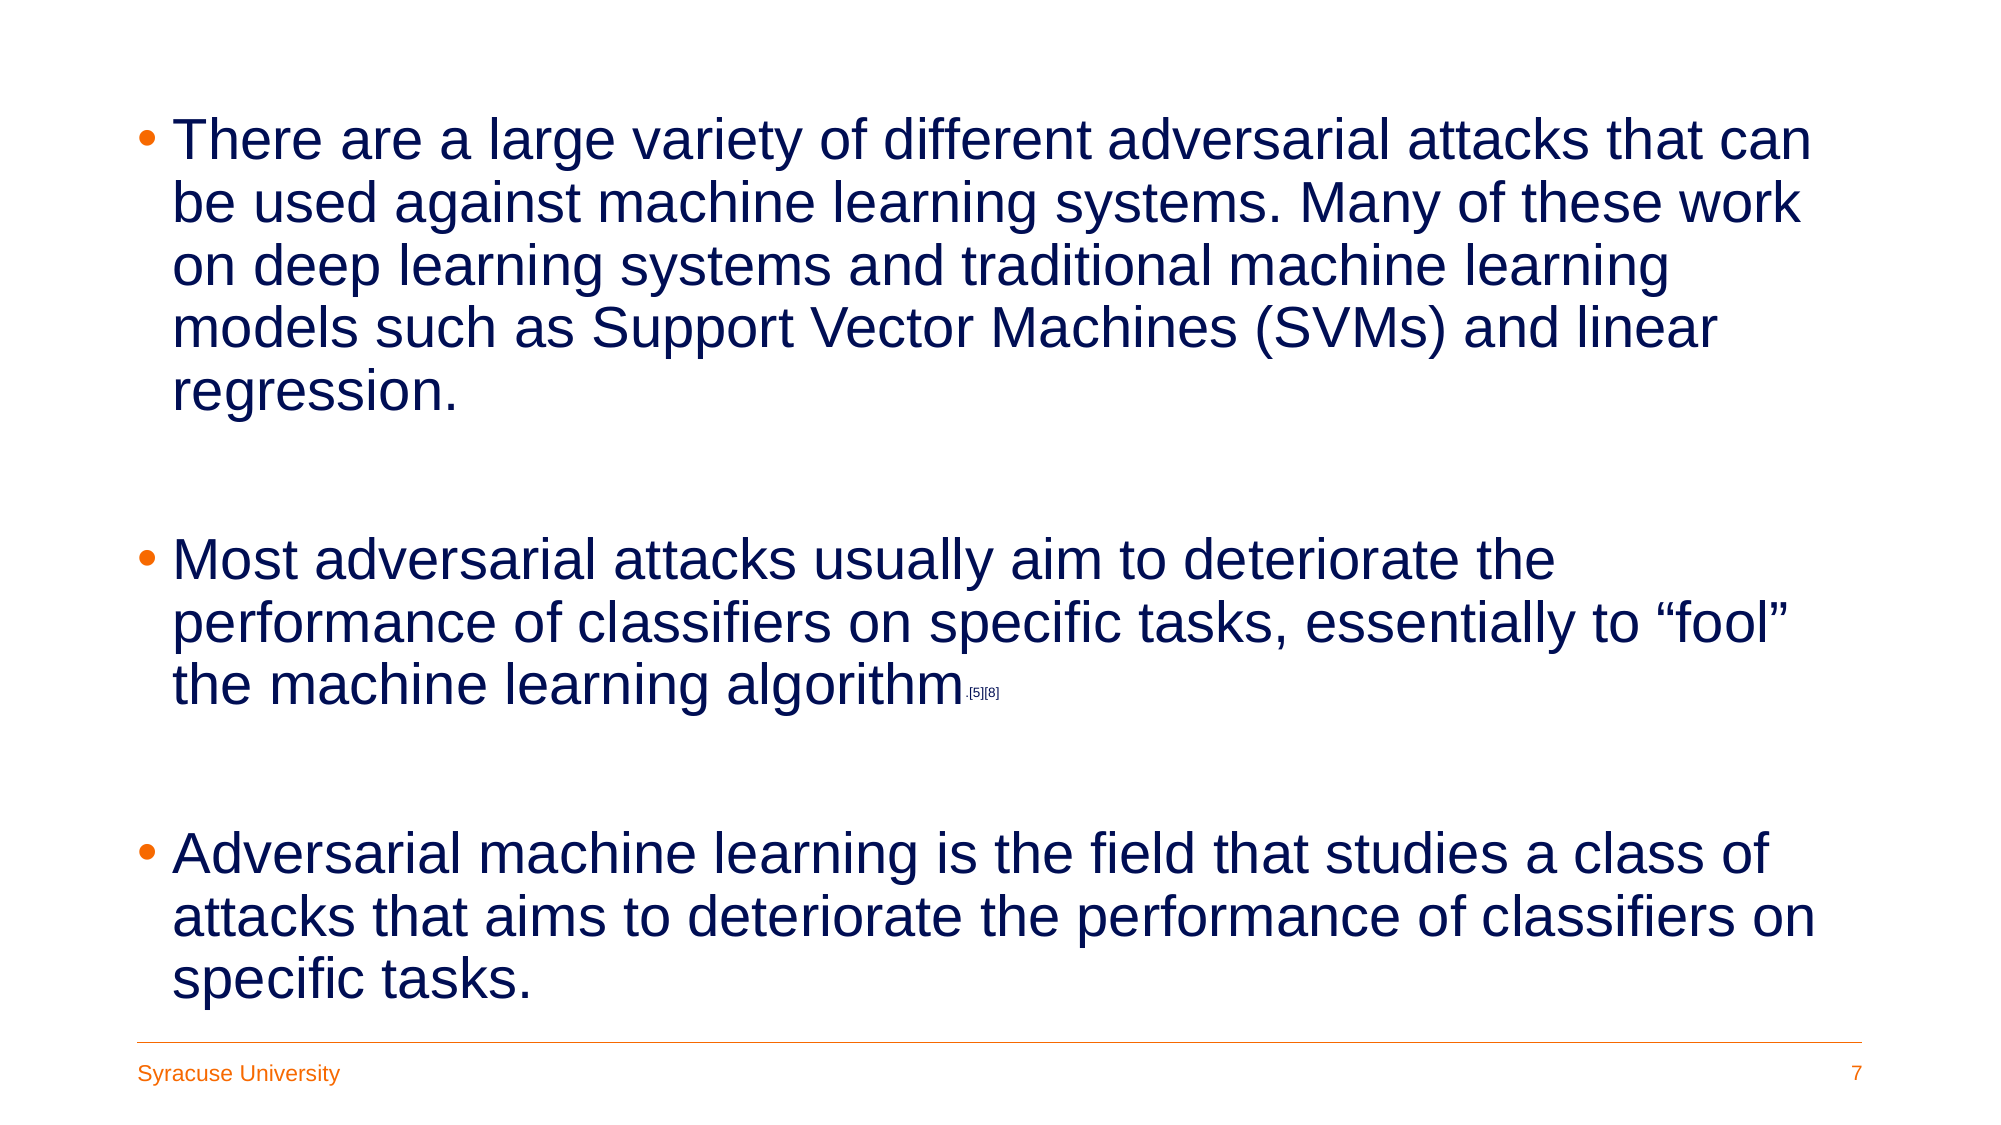

There are a large variety of different adversarial attacks that can be used against machine learning systems. Many of these work on deep learning systems and traditional machine learning models such as Support Vector Machines (SVMs) and linear regression.

Most adversarial attacks usually aim to deteriorate the performance of classifiers on specific tasks, essentially to “fool” the machine learning algorithm.[5][8]

Adversarial machine learning is the field that studies a class of attacks that aims to deteriorate the performance of classifiers on specific tasks.